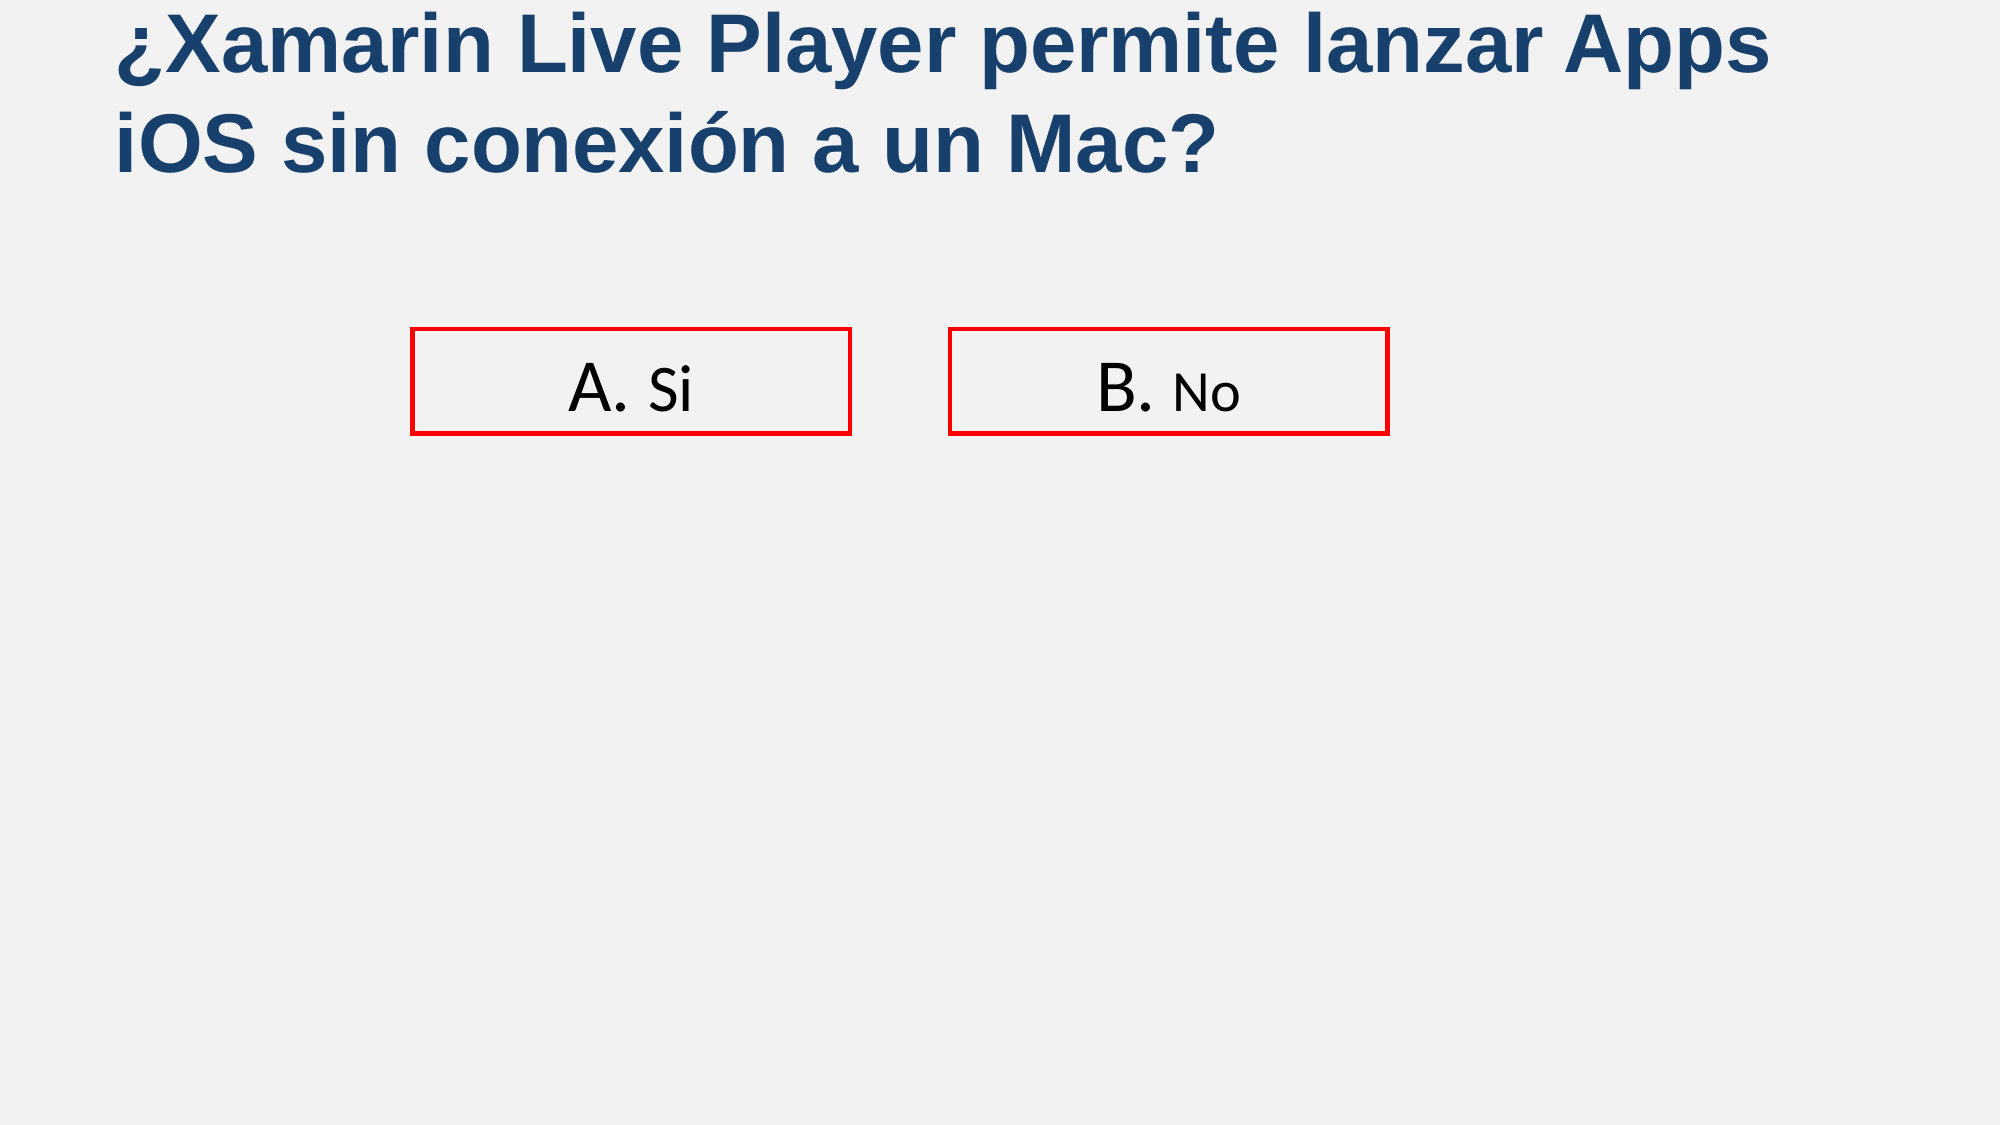

# ¿Xamarin Live Player permite lanzar Apps iOS sin conexión a un Mac?
A. Si
B. No